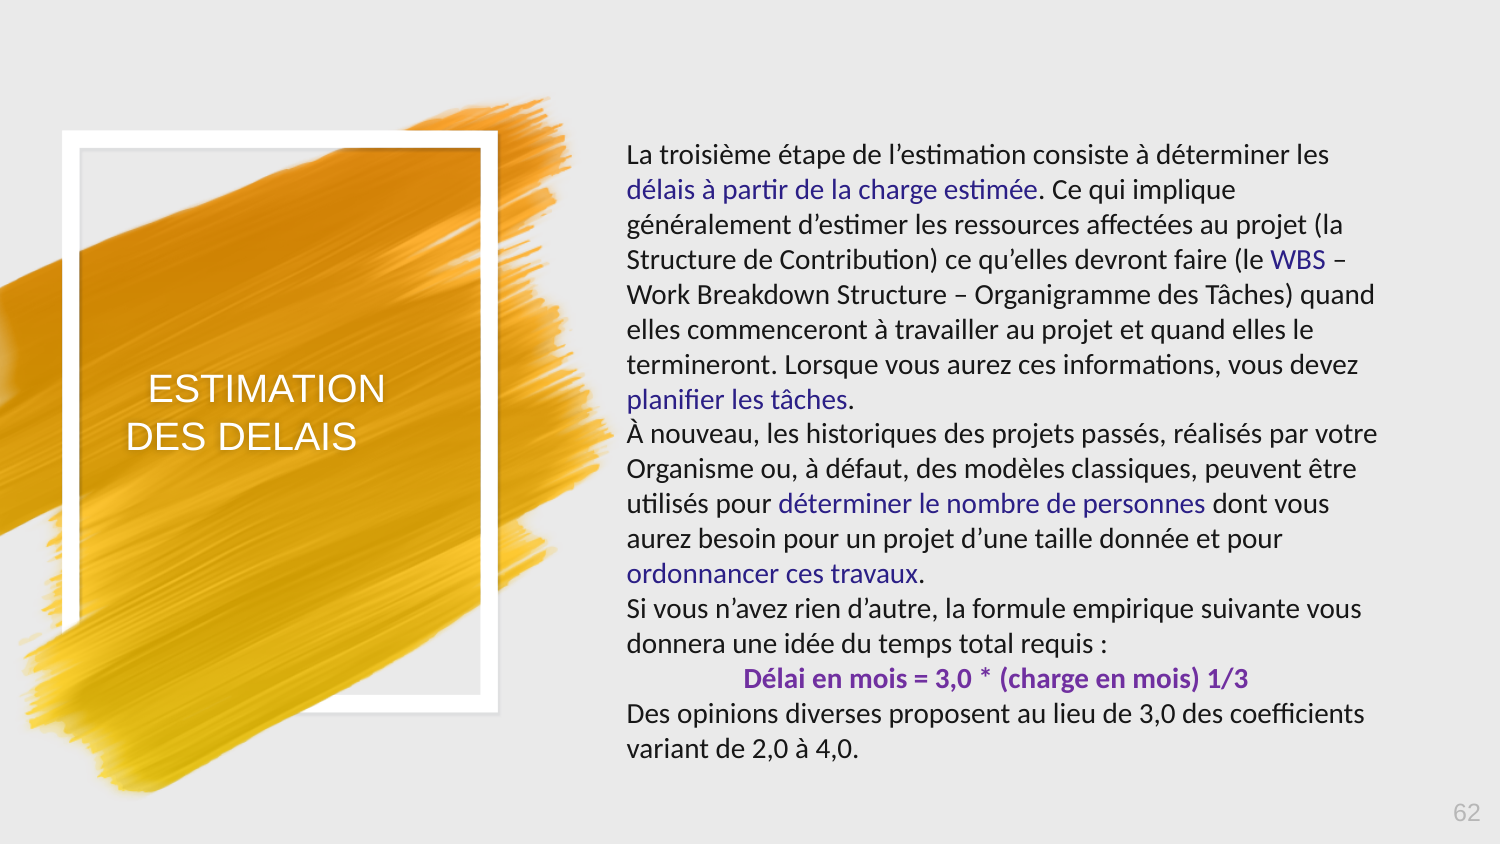

La troisième étape de l’estimation consiste à déterminer les délais à partir de la charge estimée. Ce qui implique généralement d’estimer les ressources affectées au projet (la Structure de Contribution) ce qu’elles devront faire (le WBS – Work Breakdown Structure – Organigramme des Tâches) quand elles commenceront à travailler au projet et quand elles le termineront. Lorsque vous aurez ces informations, vous devez planifier les tâches.
À nouveau, les historiques des projets passés, réalisés par votre Organisme ou, à défaut, des modèles classiques, peuvent être utilisés pour déterminer le nombre de personnes dont vous aurez besoin pour un projet d’une taille donnée et pour ordonnancer ces travaux.
Si vous n’avez rien d’autre, la formule empirique suivante vous donnera une idée du temps total requis :
                  Délai en mois = 3,0 * (charge en mois) 1/3
Des opinions diverses proposent au lieu de 3,0 des coefficients variant de 2,0 à 4,0.
# ESTIMATION DES DELAIS
62